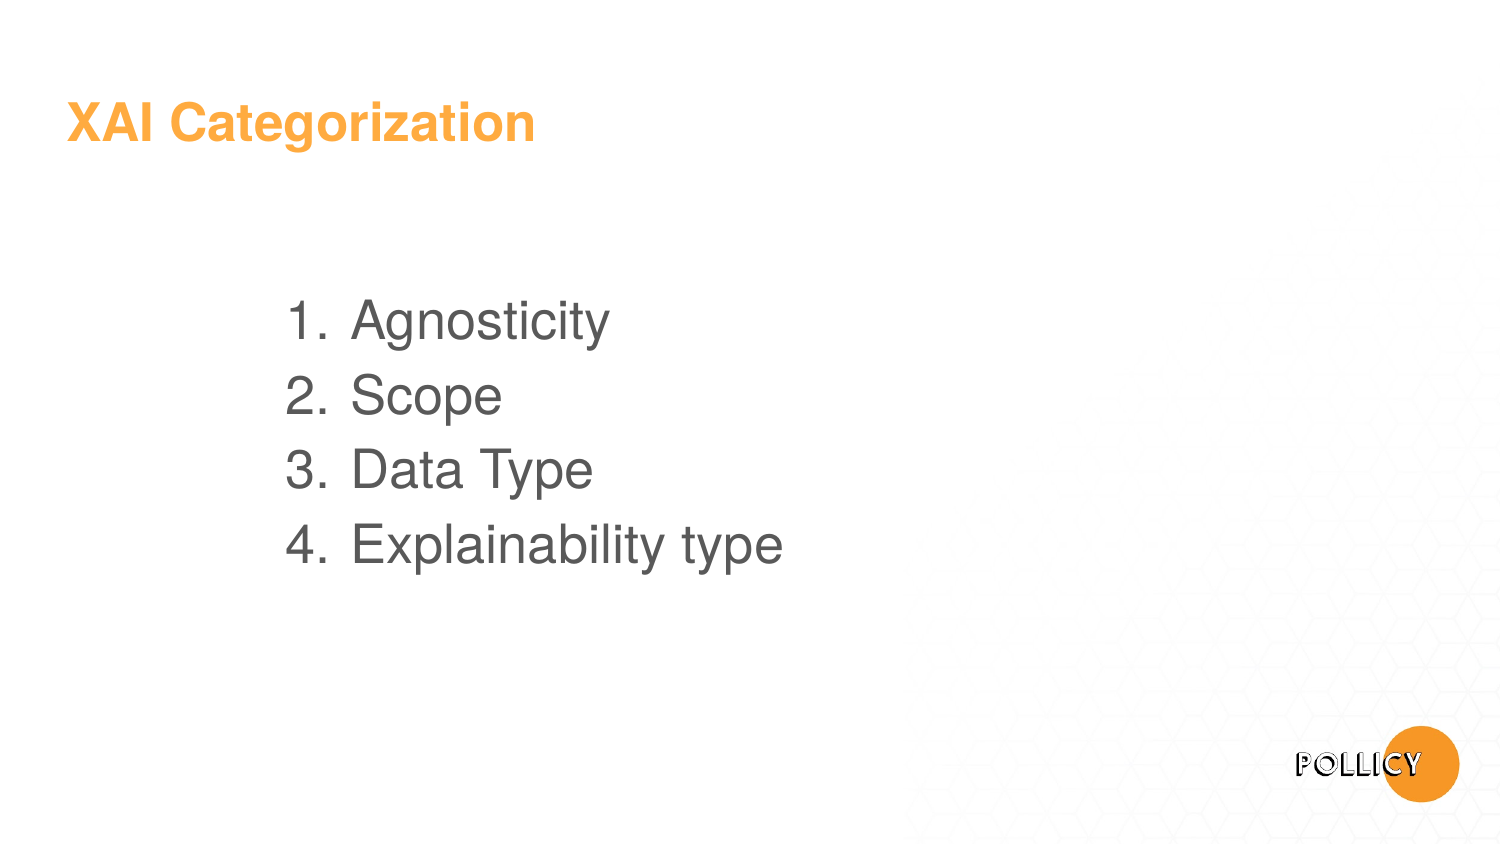

# XAI Categorization
Agnosticity
Scope
Data Type
Explainability type